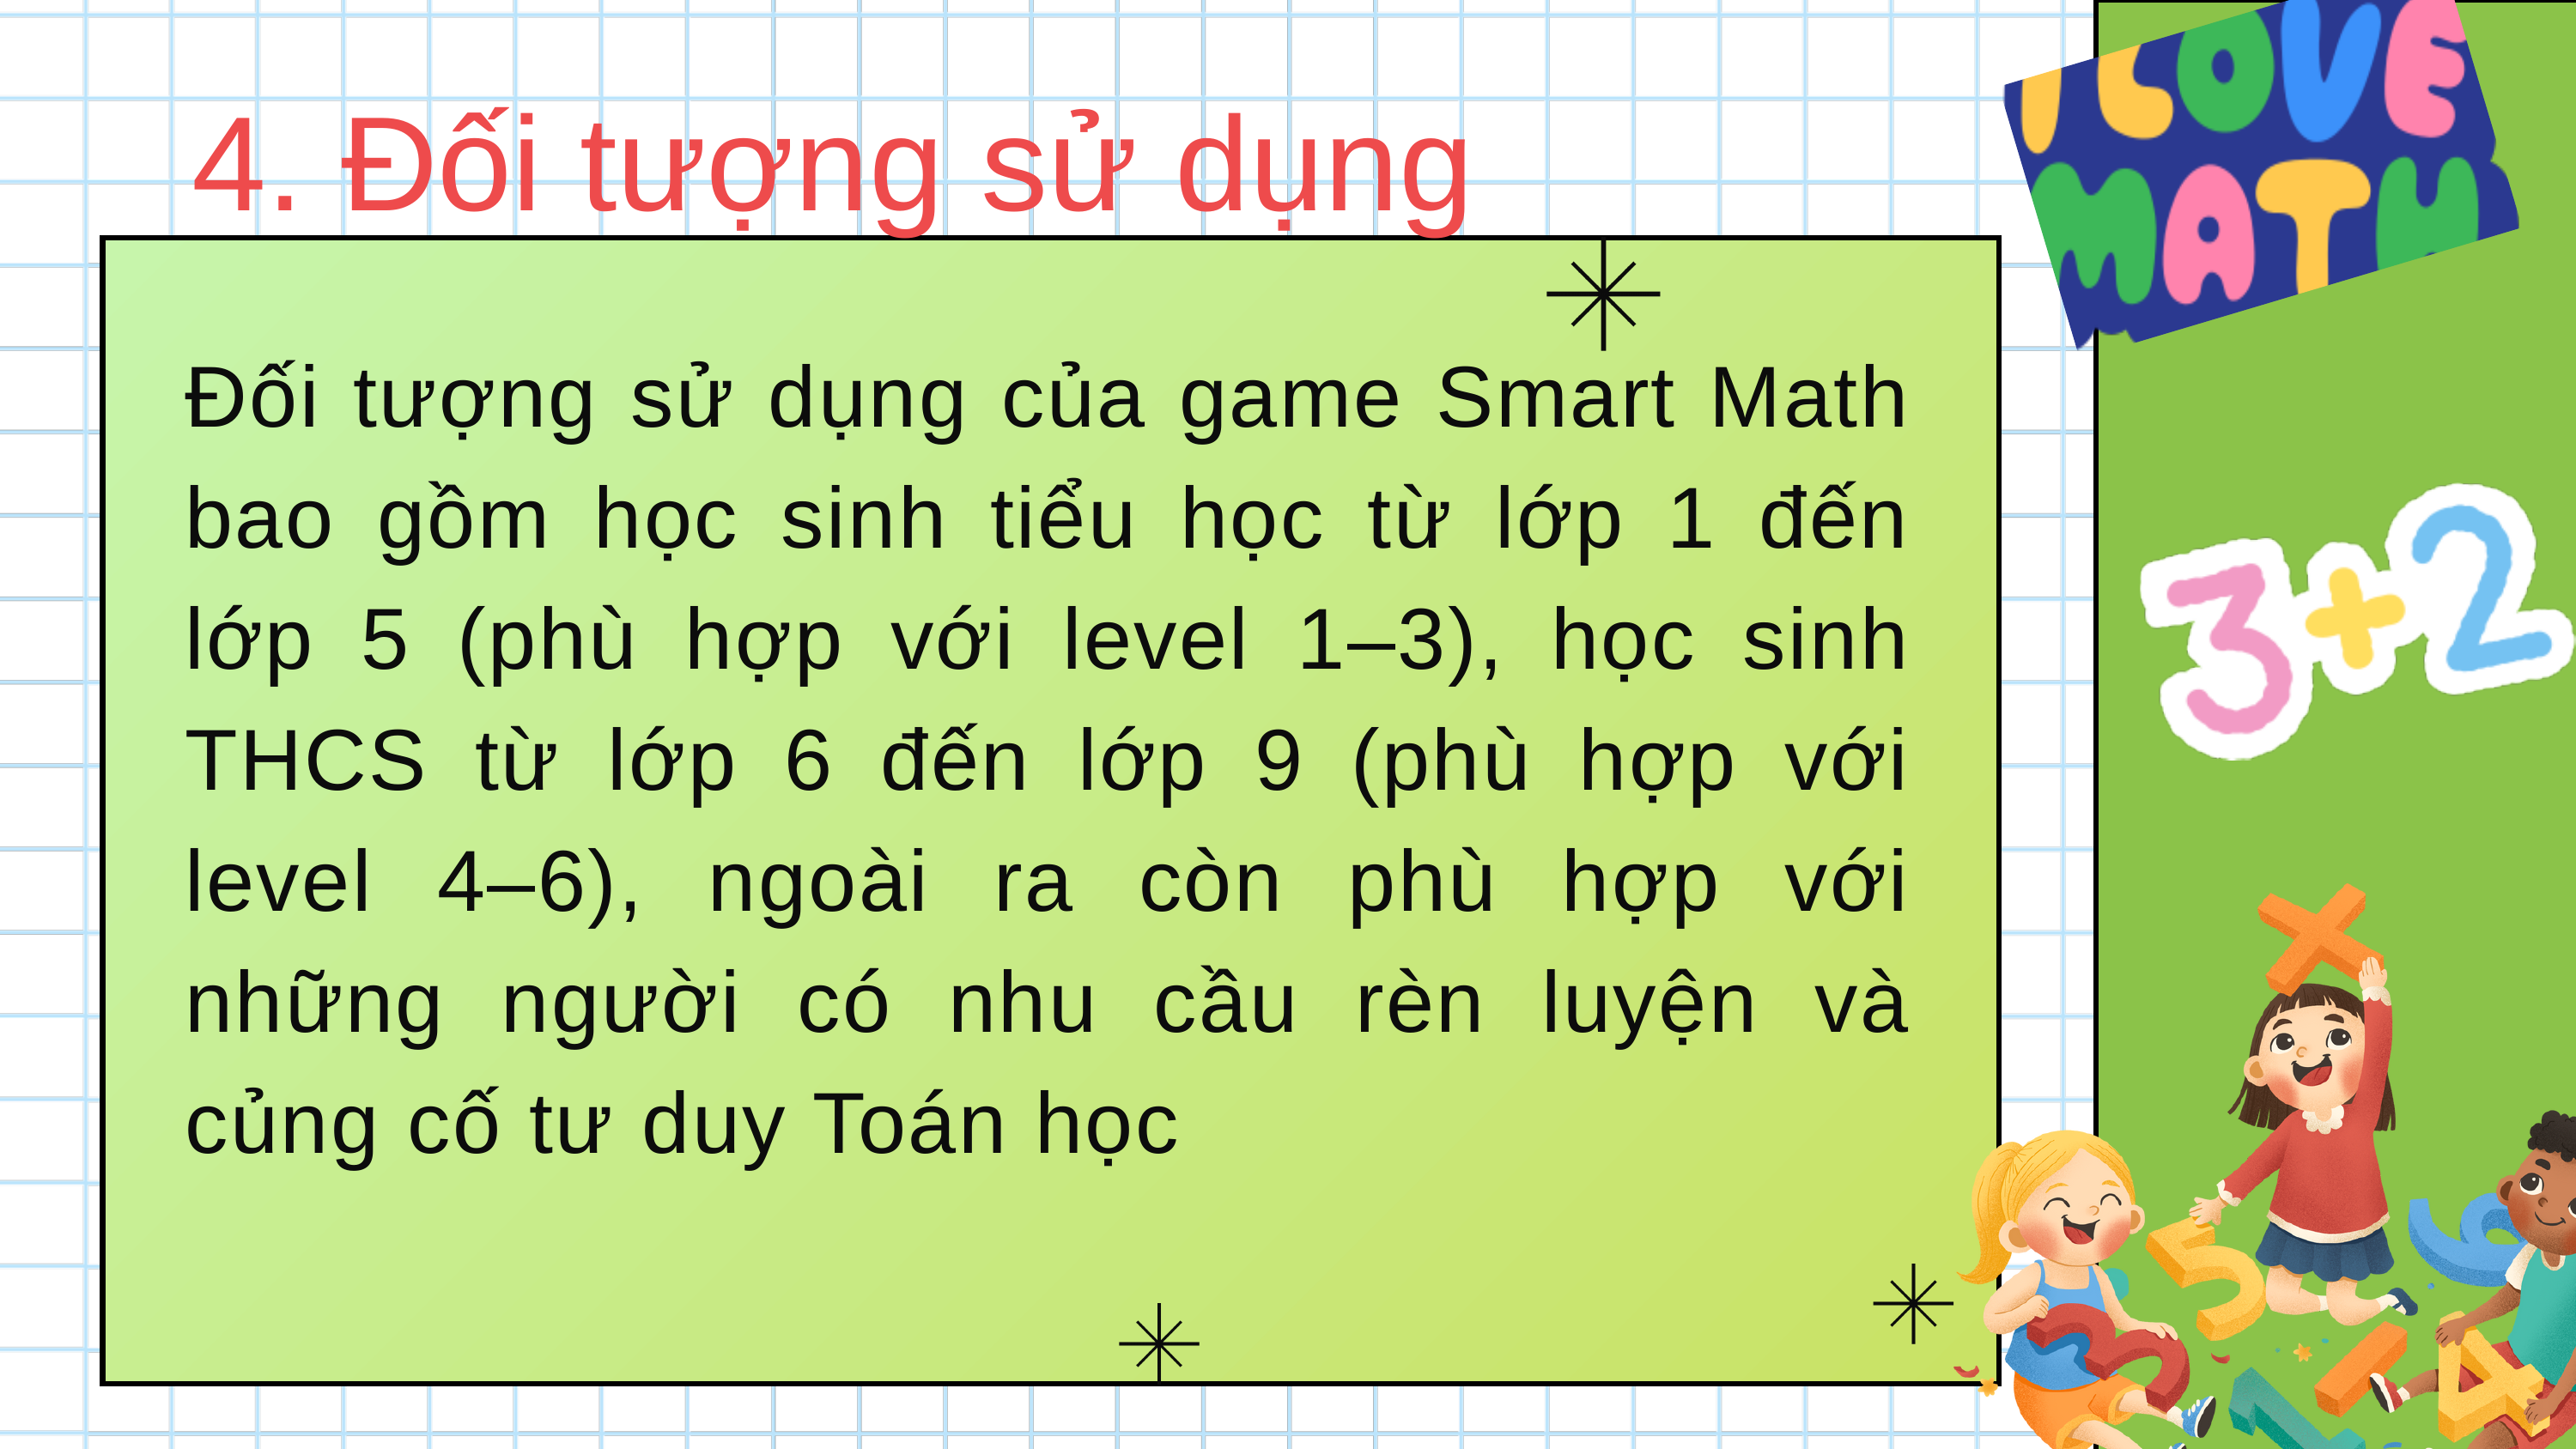

4. Đối tượng sử dụng

Đối tượng sử dụng của game Smart Math bao gồm học sinh tiểu học từ lớp 1 đến lớp 5 (phù hợp với level 1–3), học sinh THCS từ lớp 6 đến lớp 9 (phù hợp với level 4–6), ngoài ra còn phù hợp với những người có nhu cầu rèn luyện và củng cố tư duy Toán học